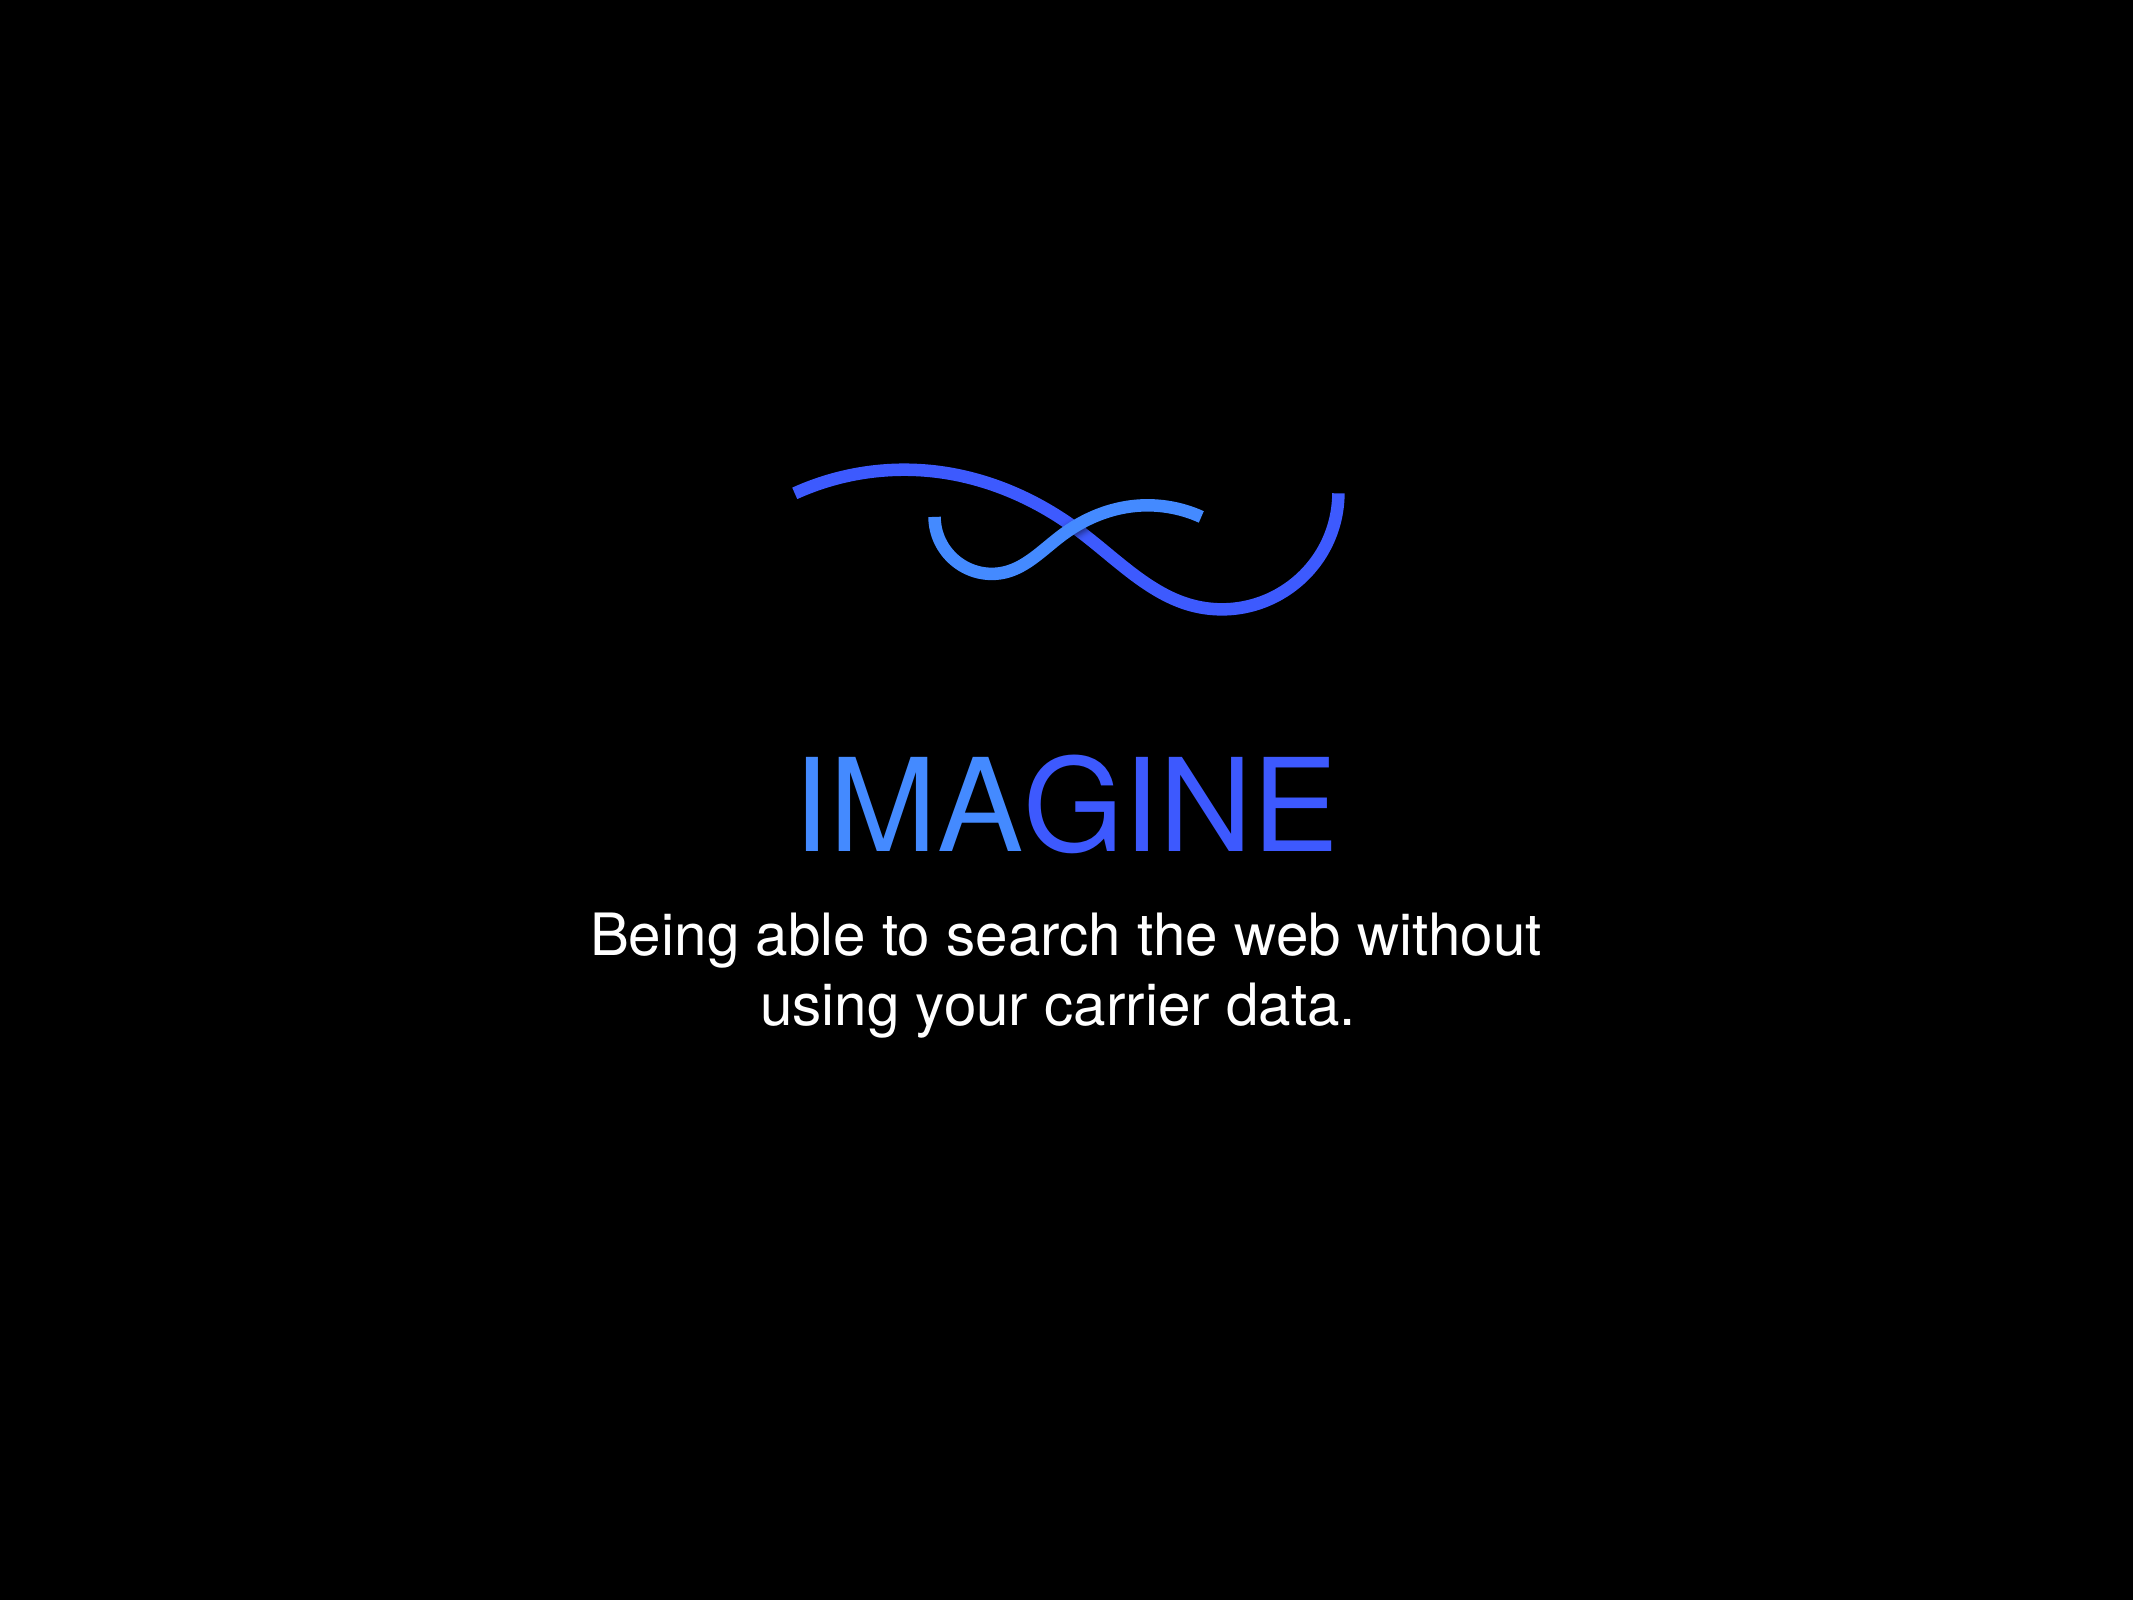

IMAGINE
Being able to search the web without
using your carrier data.